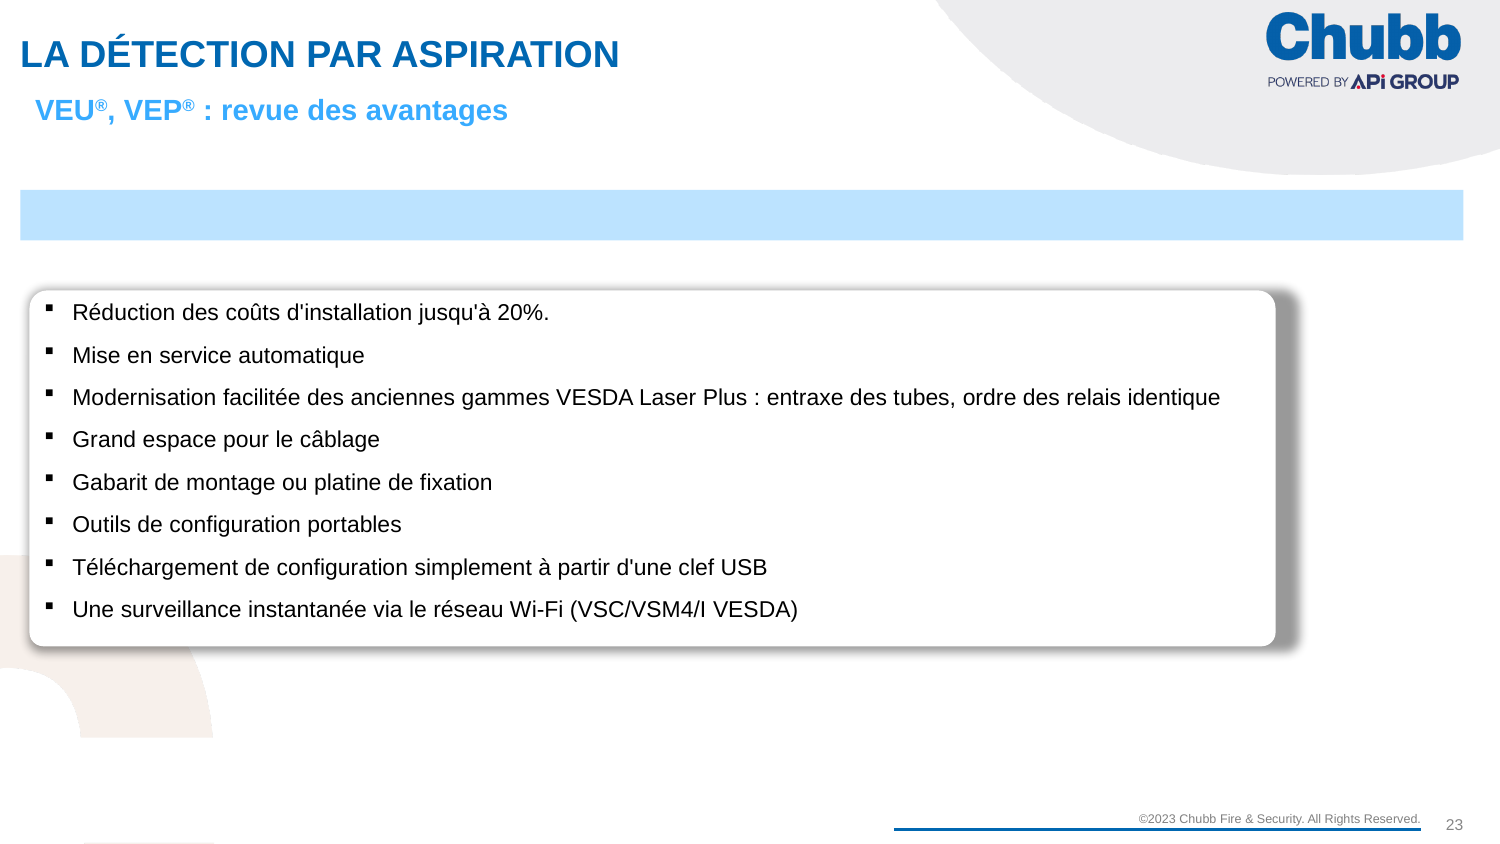

# La détection par aspiration
VEU®, VEP® : revue des avantages

Réduction des coûts d'installation jusqu'à 20%.

Mise en service automatique

Modernisation facilitée des anciennes gammes VESDA Laser Plus : entraxe des tubes, ordre des relais identique

Grand espace pour le câblage

Gabarit de montage ou platine de fixation

Outils de configuration portables

Téléchargement de configuration simplement à partir d'une clef USB

Une surveillance instantanée via le réseau Wi-Fi (VSC/VSM4/I VESDA)
23